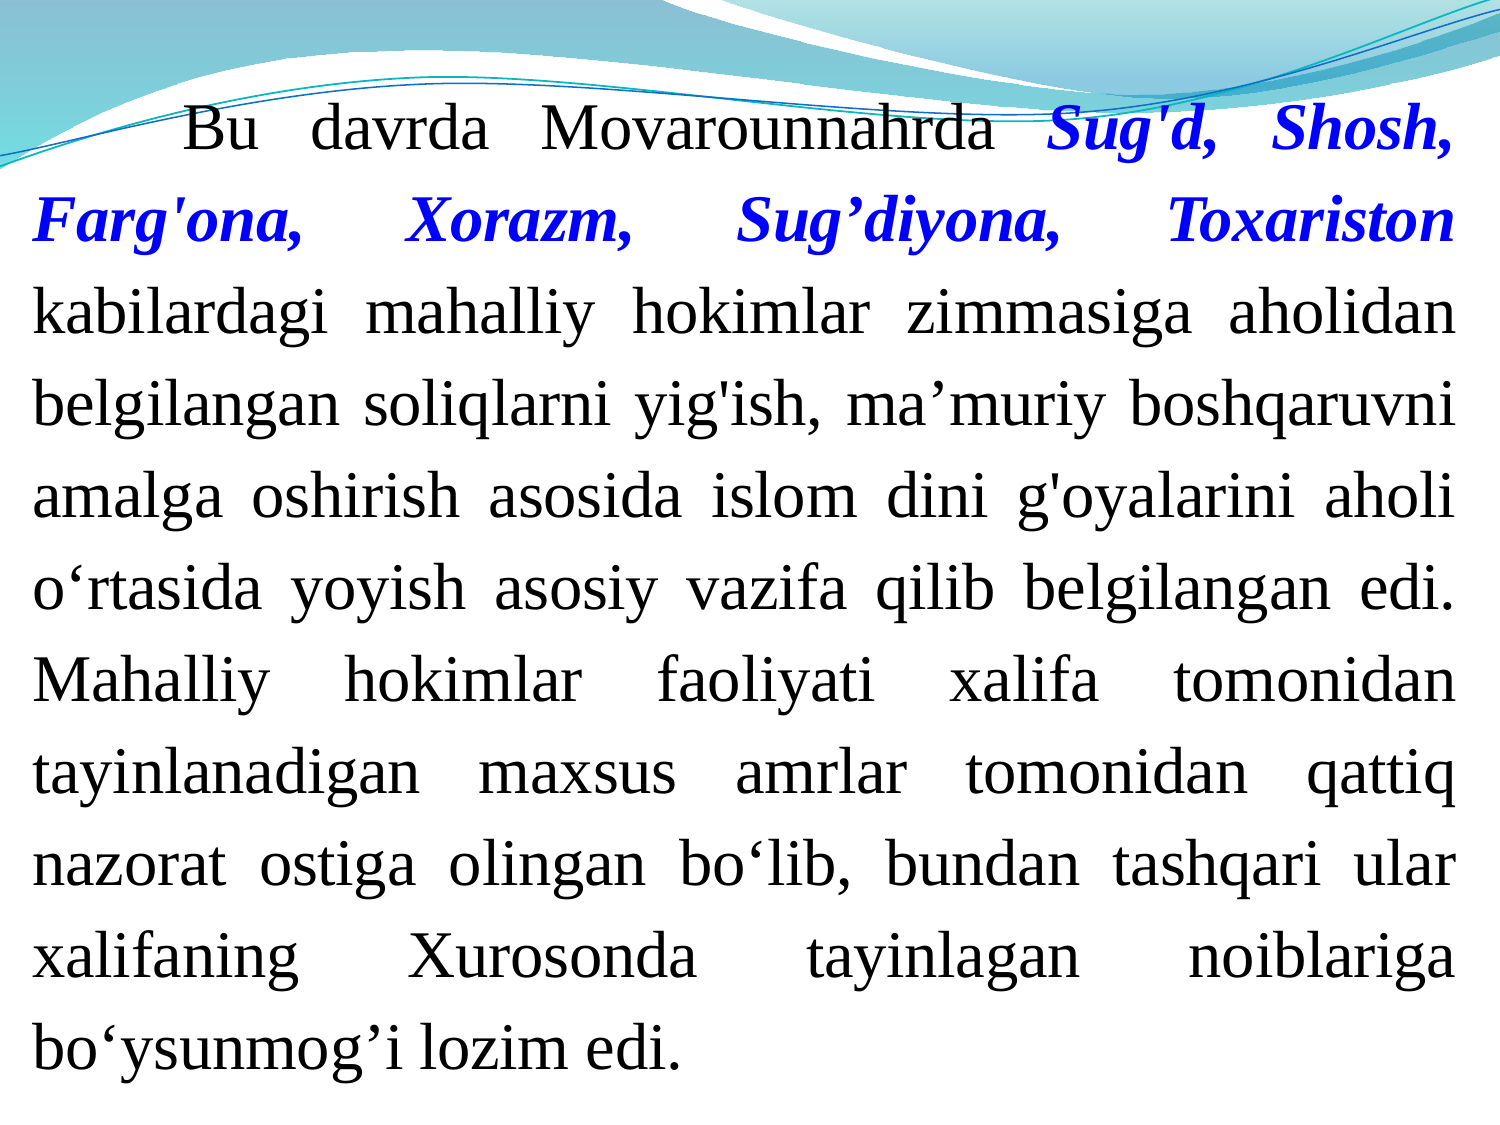

Bu davrda Movarounnahrda Sug'd, Shosh, Farg'ona, Xorazm, Sug’diyona, Toxariston kabilardagi mahalliy hokimlar zimmasiga aholidan belgilangan soliqlarni yig'ish, ma’muriy boshqaruvni amalga oshirish asosida islom dini g'oyalarini aholi o‘rtasida yoyish asosiy vazifa qilib belgilangan edi. Mahalliy hokimlar faoliyati xalifa tomonidan tayinlanadigan maxsus amrlar tomonidan qattiq nazorat ostiga olingan bo‘lib, bundan tashqari ular xalifaning Xurosonda tayinlagan noiblariga bo‘ysunmog’i lozim edi.